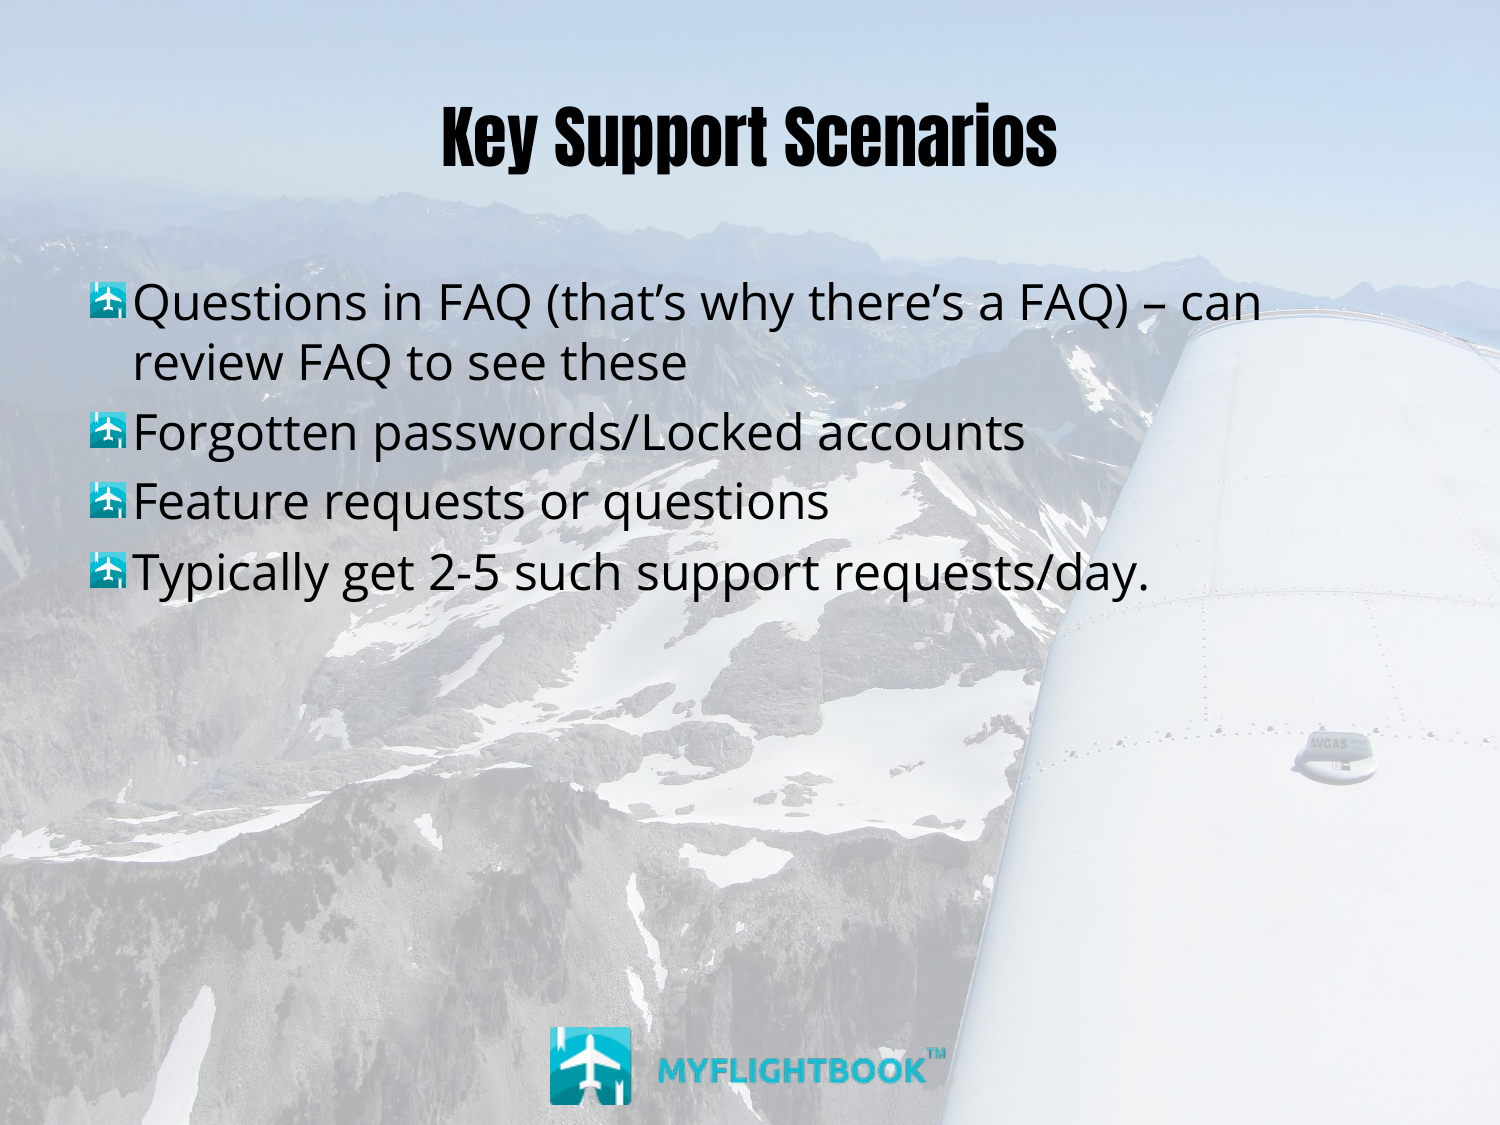

# Key Support Scenarios
Questions in FAQ (that’s why there’s a FAQ) – can review FAQ to see these
Forgotten passwords/Locked accounts
Feature requests or questions
Typically get 2-5 such support requests/day.